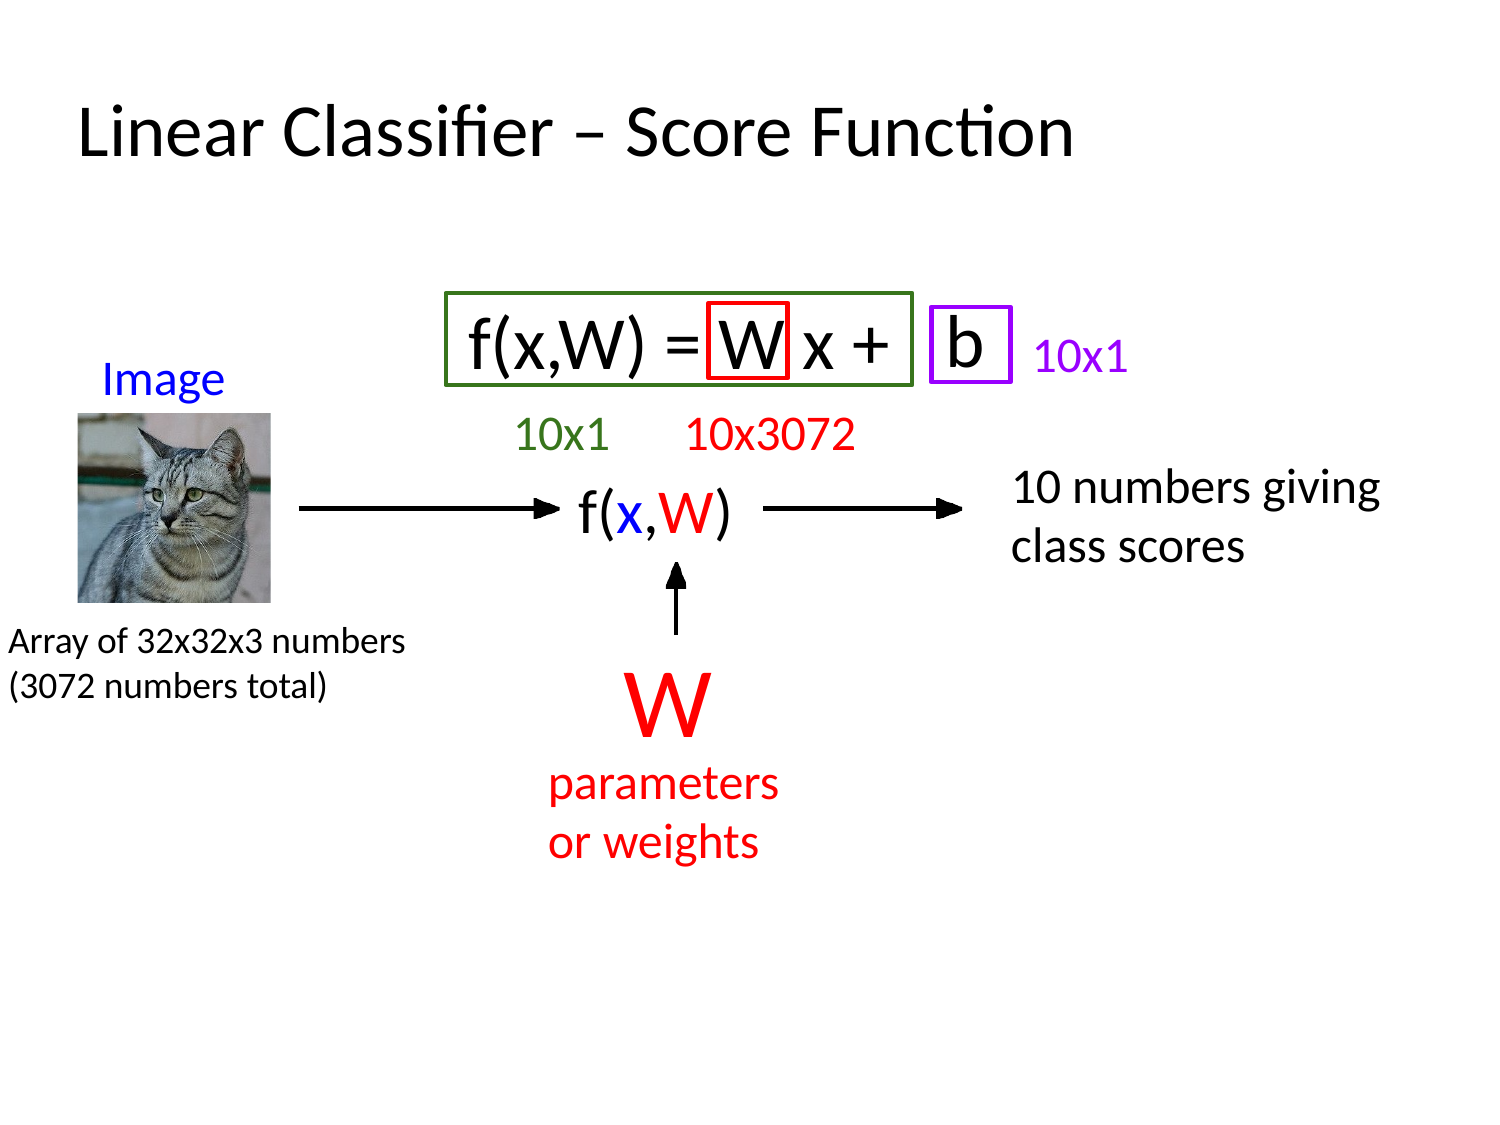

Linear Classifier – Score Function
f(x,W) = W x +

b
10x1
Image
10x1	10x3072
f(x,W)

10 numbers giving  class scores

Array of 32x32x3 numbers  (3072 numbers total)
W
parameters
or weights
Lecture 2 -
Fei-Fei Li & Justin Johnson & Serena Yeung
5
April 5, 2018